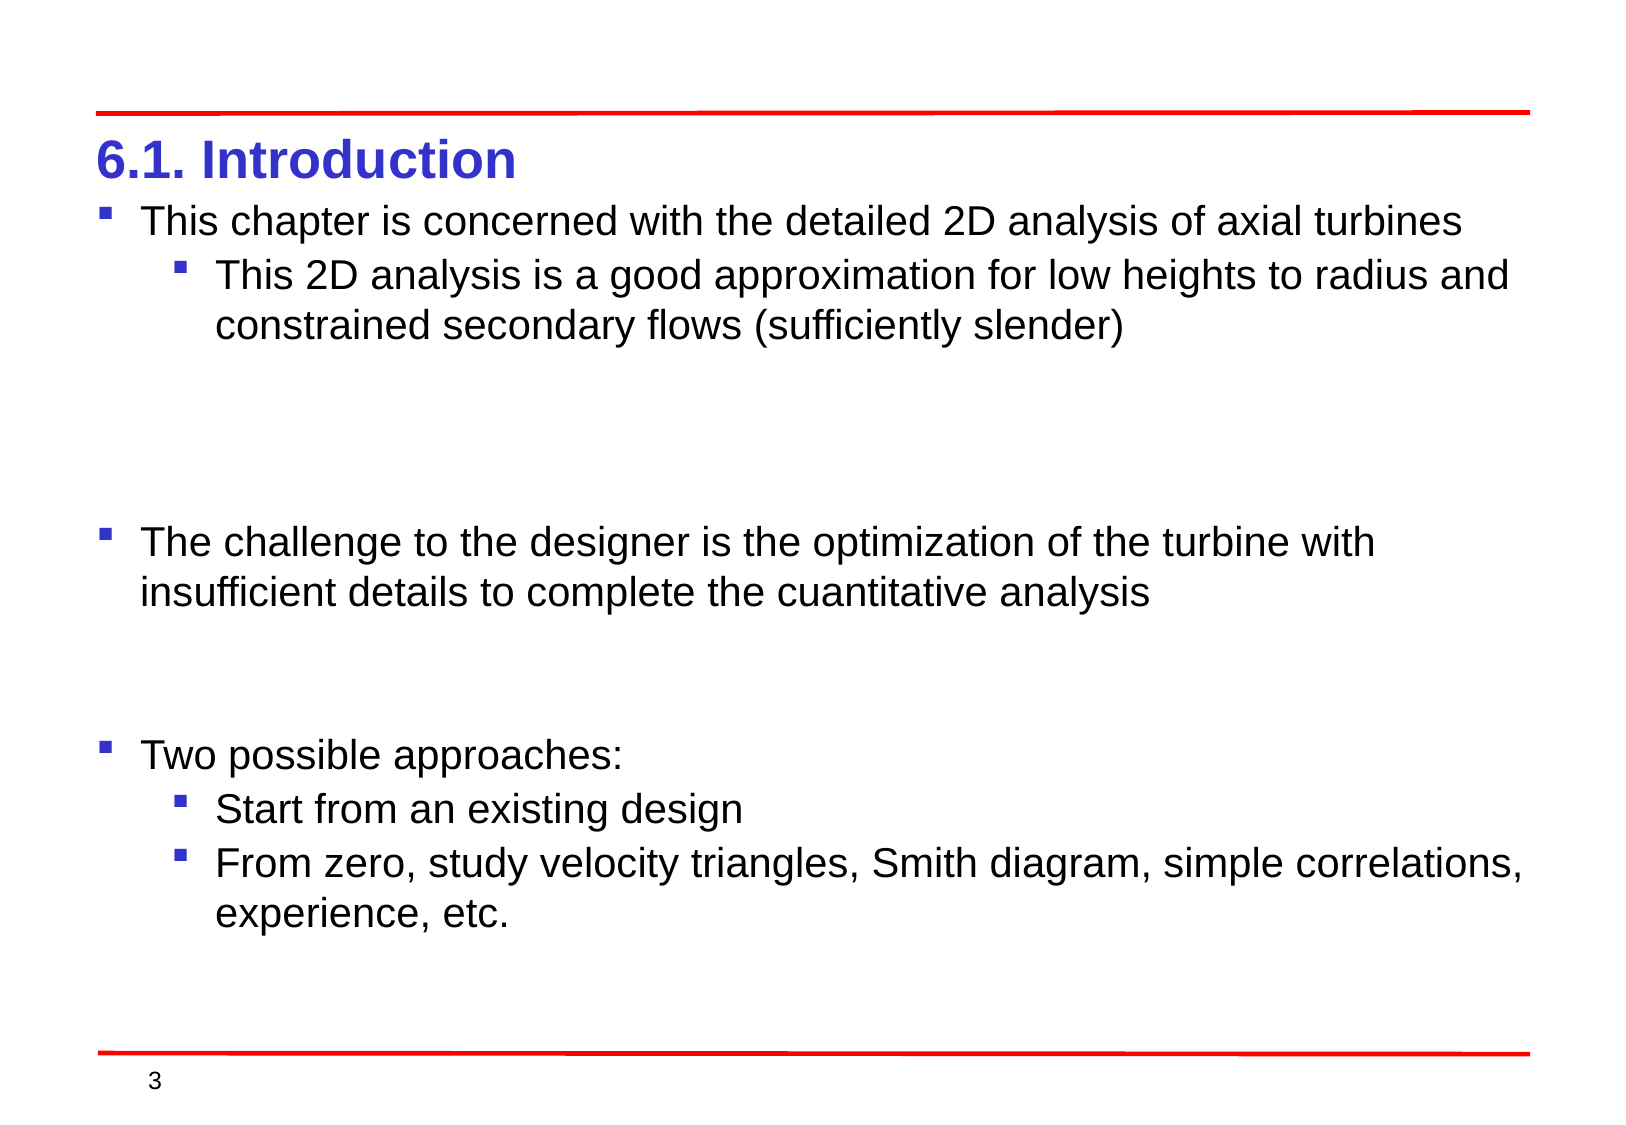

6.1. Introduction
This chapter is concerned with the detailed 2D analysis of axial turbines
This 2D analysis is a good approximation for low heights to radius and constrained secondary flows (sufficiently slender)

The challenge to the designer is the optimization of the turbine with insufficient details to complete the cuantitative analysis

Two possible approaches:
Start from an existing design
From zero, study velocity triangles, Smith diagram, simple correlations, experience, etc.

3